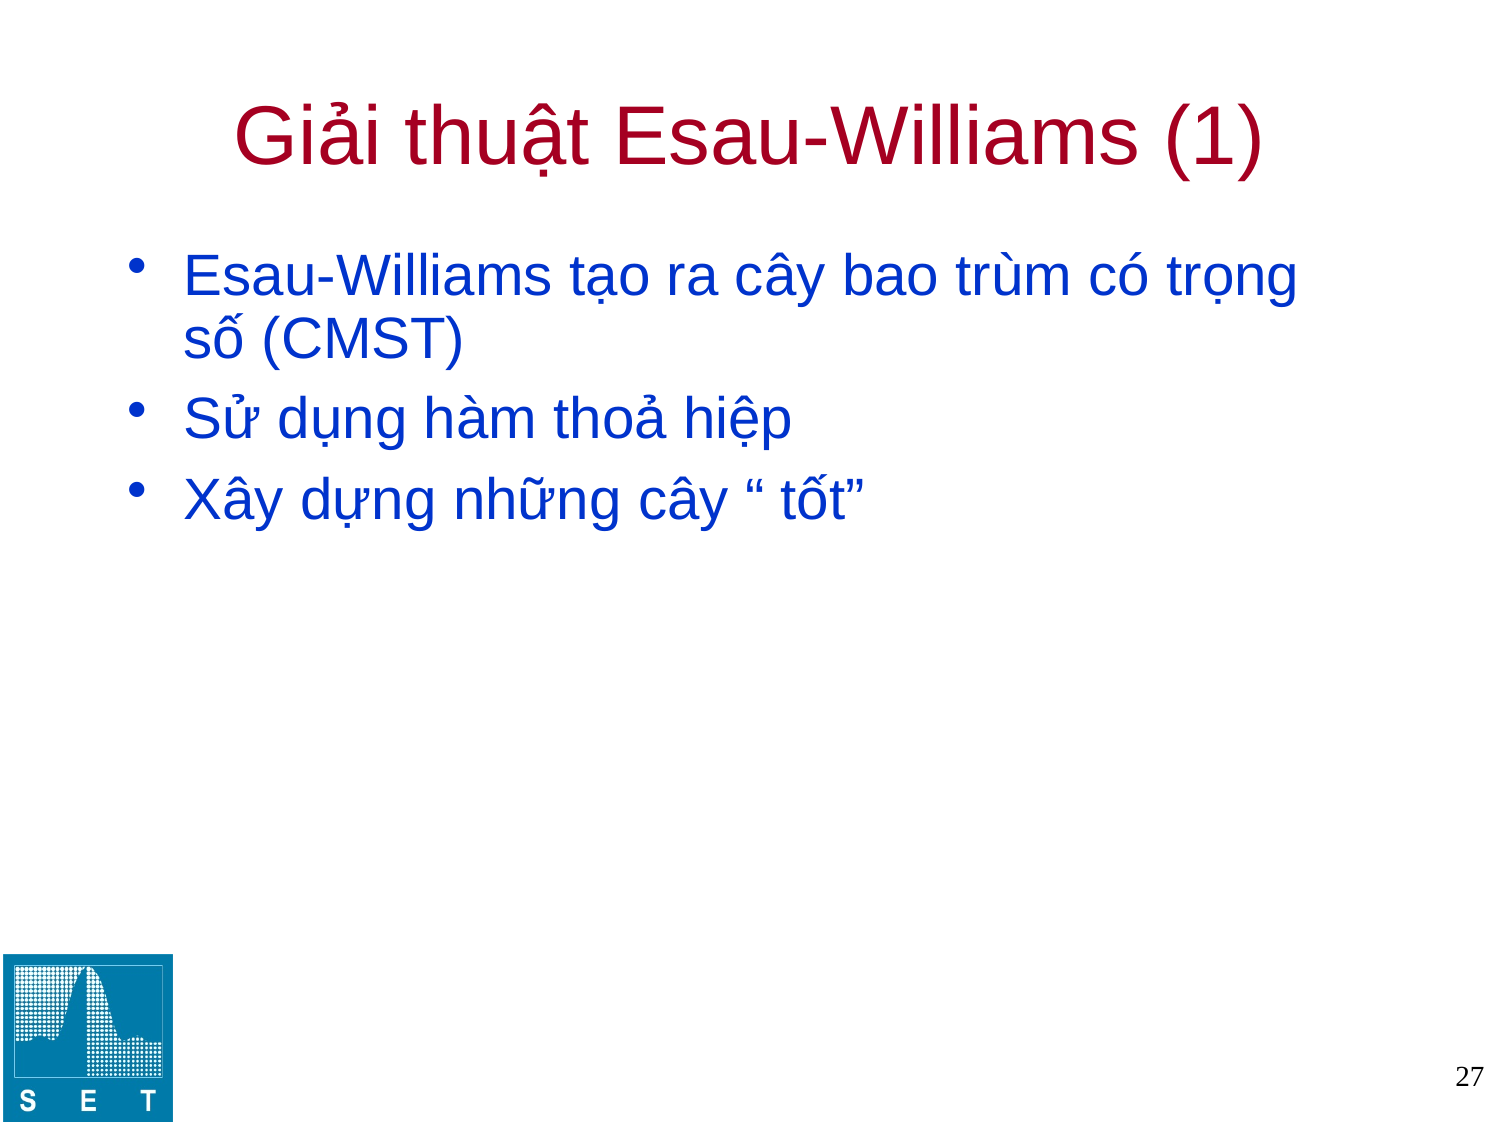

# Giải thuật Esau-Williams (1)
Esau-Williams tạo ra cây bao trùm có trọng số (CMST)
Sử dụng hàm thoả hiệp
Xây dựng những cây “ tốt”

27